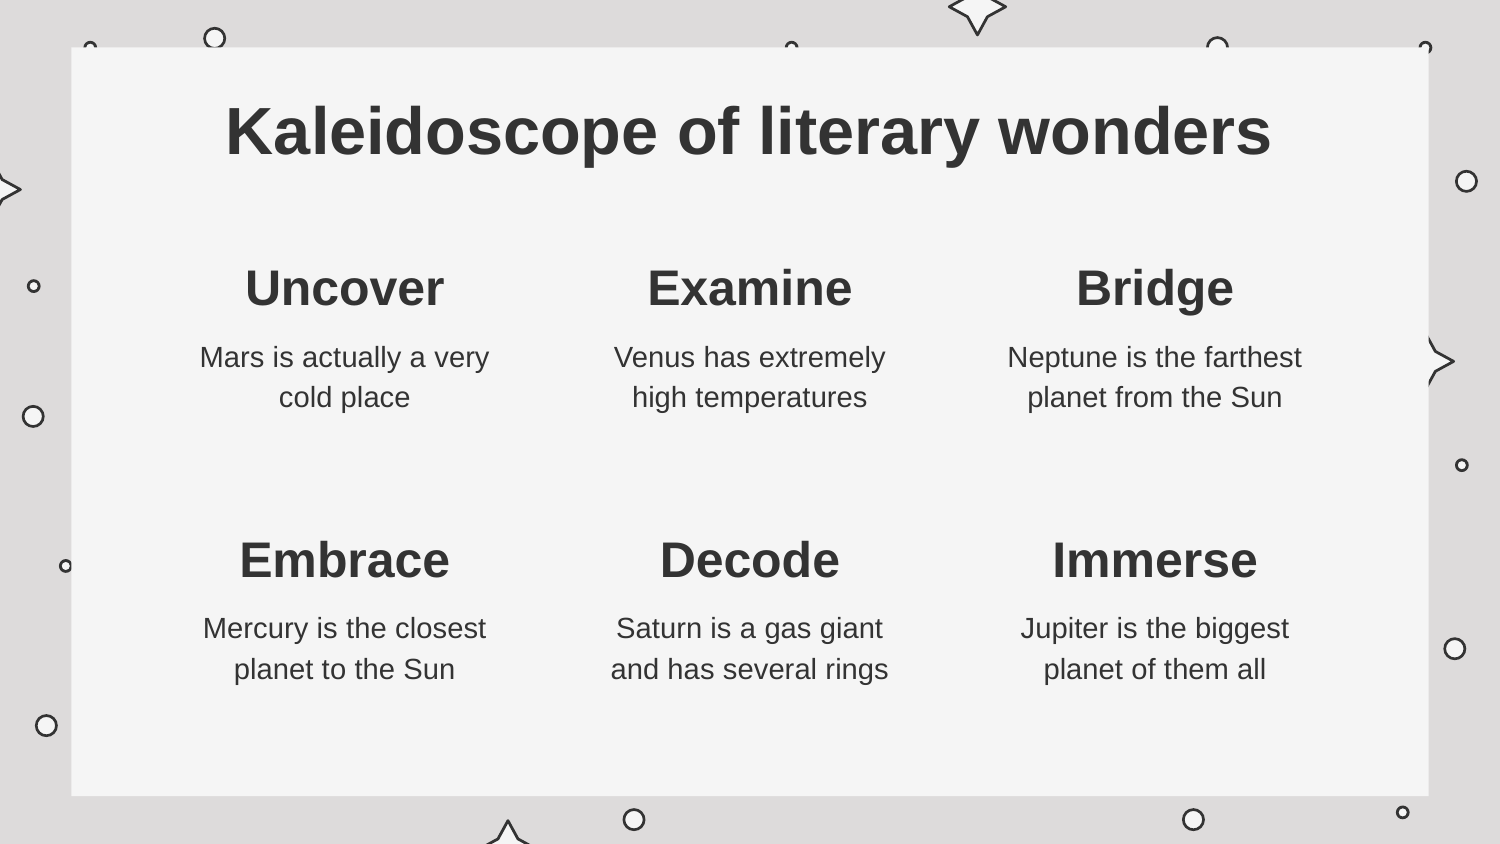

# Kaleidoscope of literary wonders
Uncover
Examine
Bridge
Mars is actually a very cold place
Venus has extremely high temperatures
Neptune is the farthest planet from the Sun
Embrace
Decode
Immerse
Mercury is the closest planet to the Sun
Saturn is a gas giant and has several rings
Jupiter is the biggest planet of them all